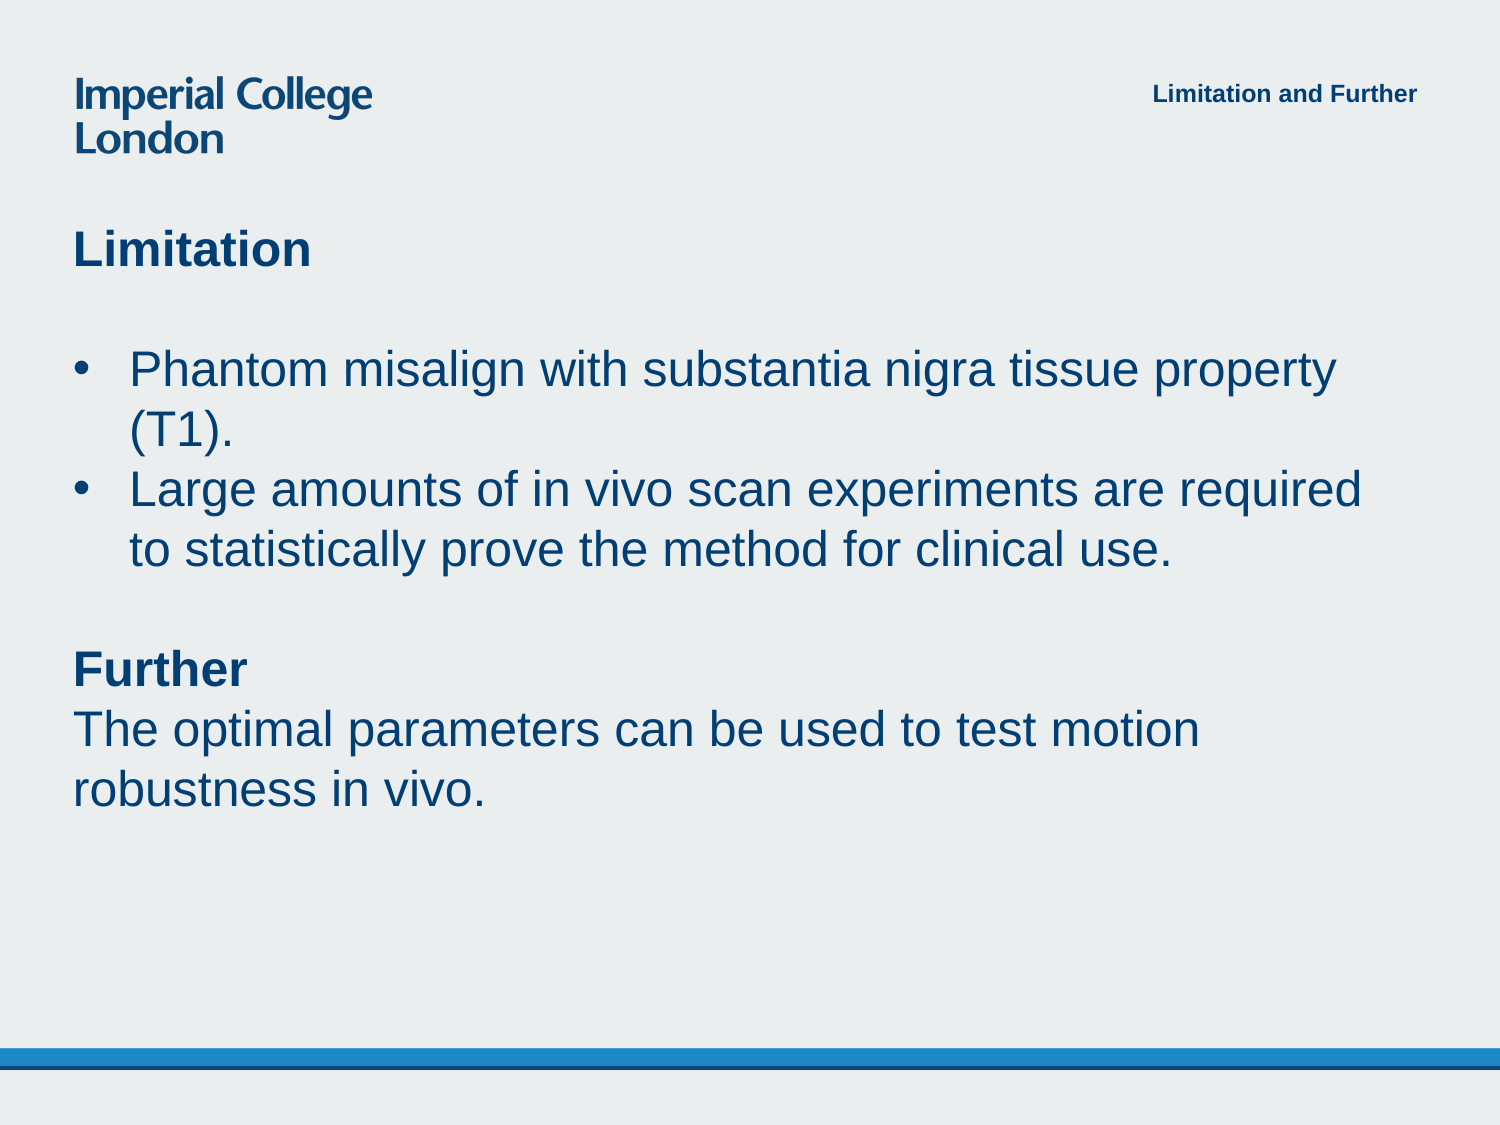

Limitation and Further
Limitation

Phantom misalign with substantia nigra tissue property (T1).
Large amounts of in vivo scan experiments are required to statistically prove the method for clinical use.

Further
The optimal parameters can be used to test motion robustness in vivo.